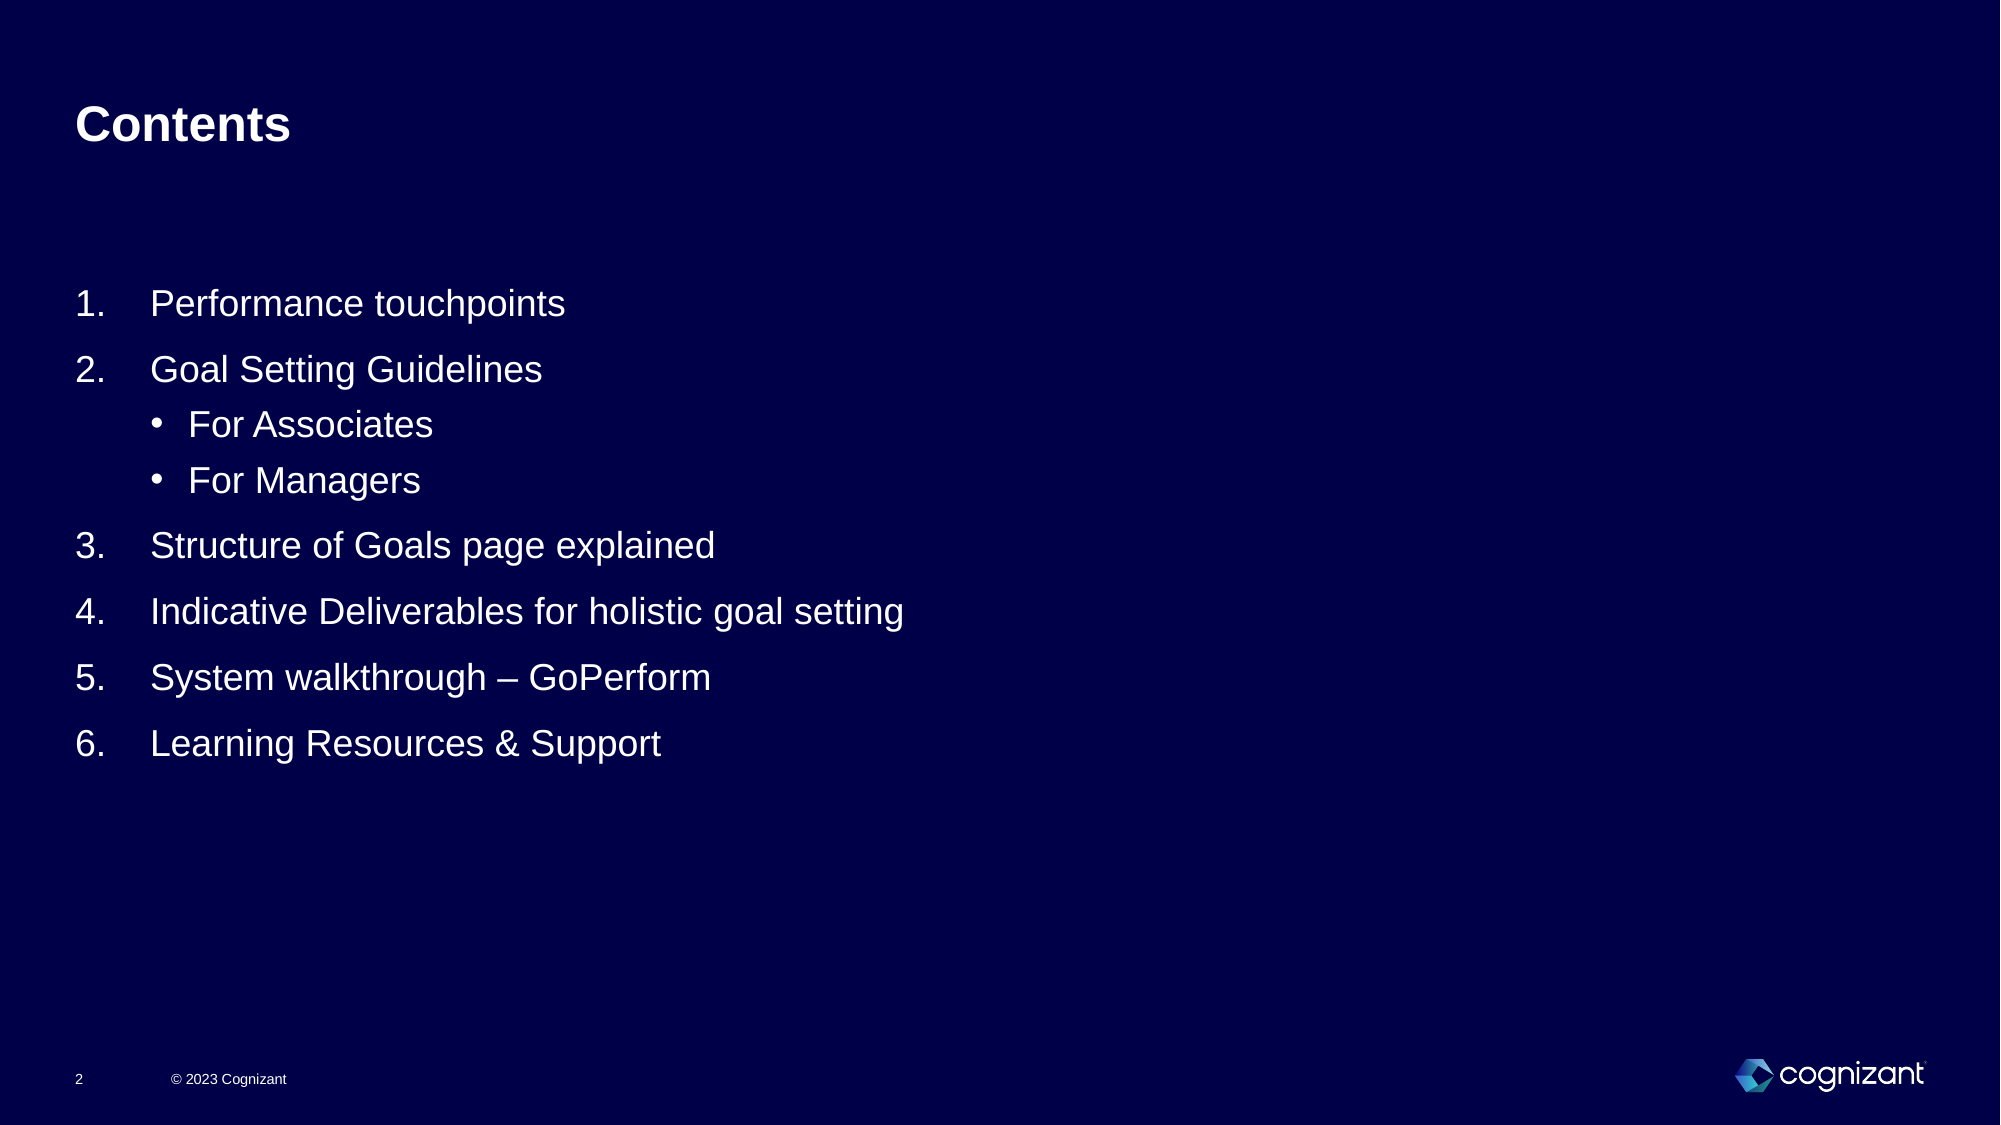

# Contents
Performance touchpoints
Goal Setting Guidelines
For Associates
For Managers
Structure of Goals page explained
Indicative Deliverables for holistic goal setting
System walkthrough – GoPerform
Learning Resources & Support
© 2023 Cognizant
2